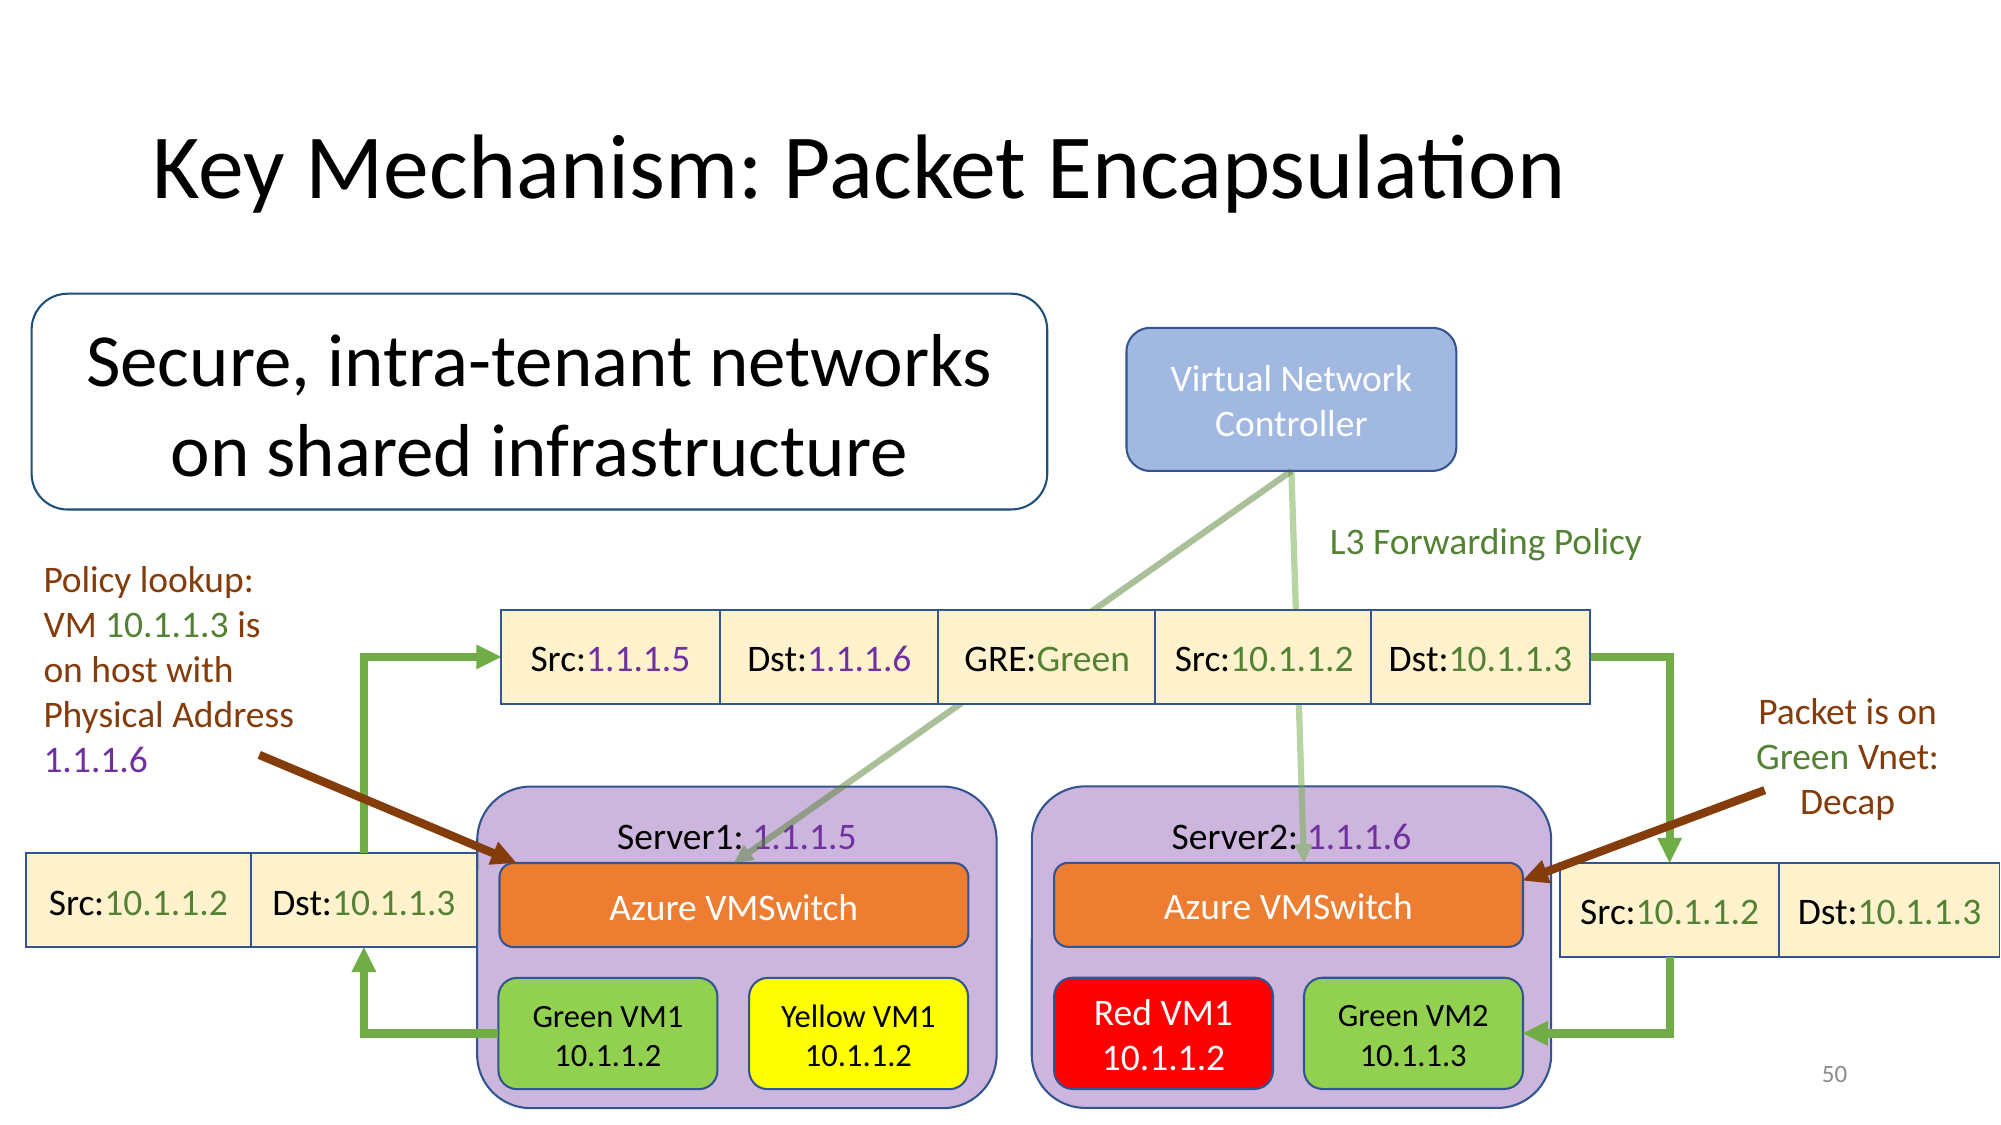

# Key Mechanism: Packet Encapsulation
Secure, intra-tenant networks
on shared infrastructure
Virtual Network Controller
L3 Forwarding Policy
Policy lookup:
VM 10.1.1.3 is
on host with Physical Address
1.1.1.6
Src:1.1.1.5
Dst:1.1.1.6
GRE:Green
Src:10.1.1.2
Dst:10.1.1.3
Packet is on
Green Vnet:
Decap
Server2: 1.1.1.6

Azure VMSwitch
Red VM1
10.1.1.2
Green VM2
10.1.1.3
Server1: 1.1.1.5

Azure VMSwitch
Green VM1
10.1.1.2
Yellow VM1
10.1.1.2
Src:10.1.1.2
Dst:10.1.1.3
Src:10.1.1.2
Dst:10.1.1.3
50